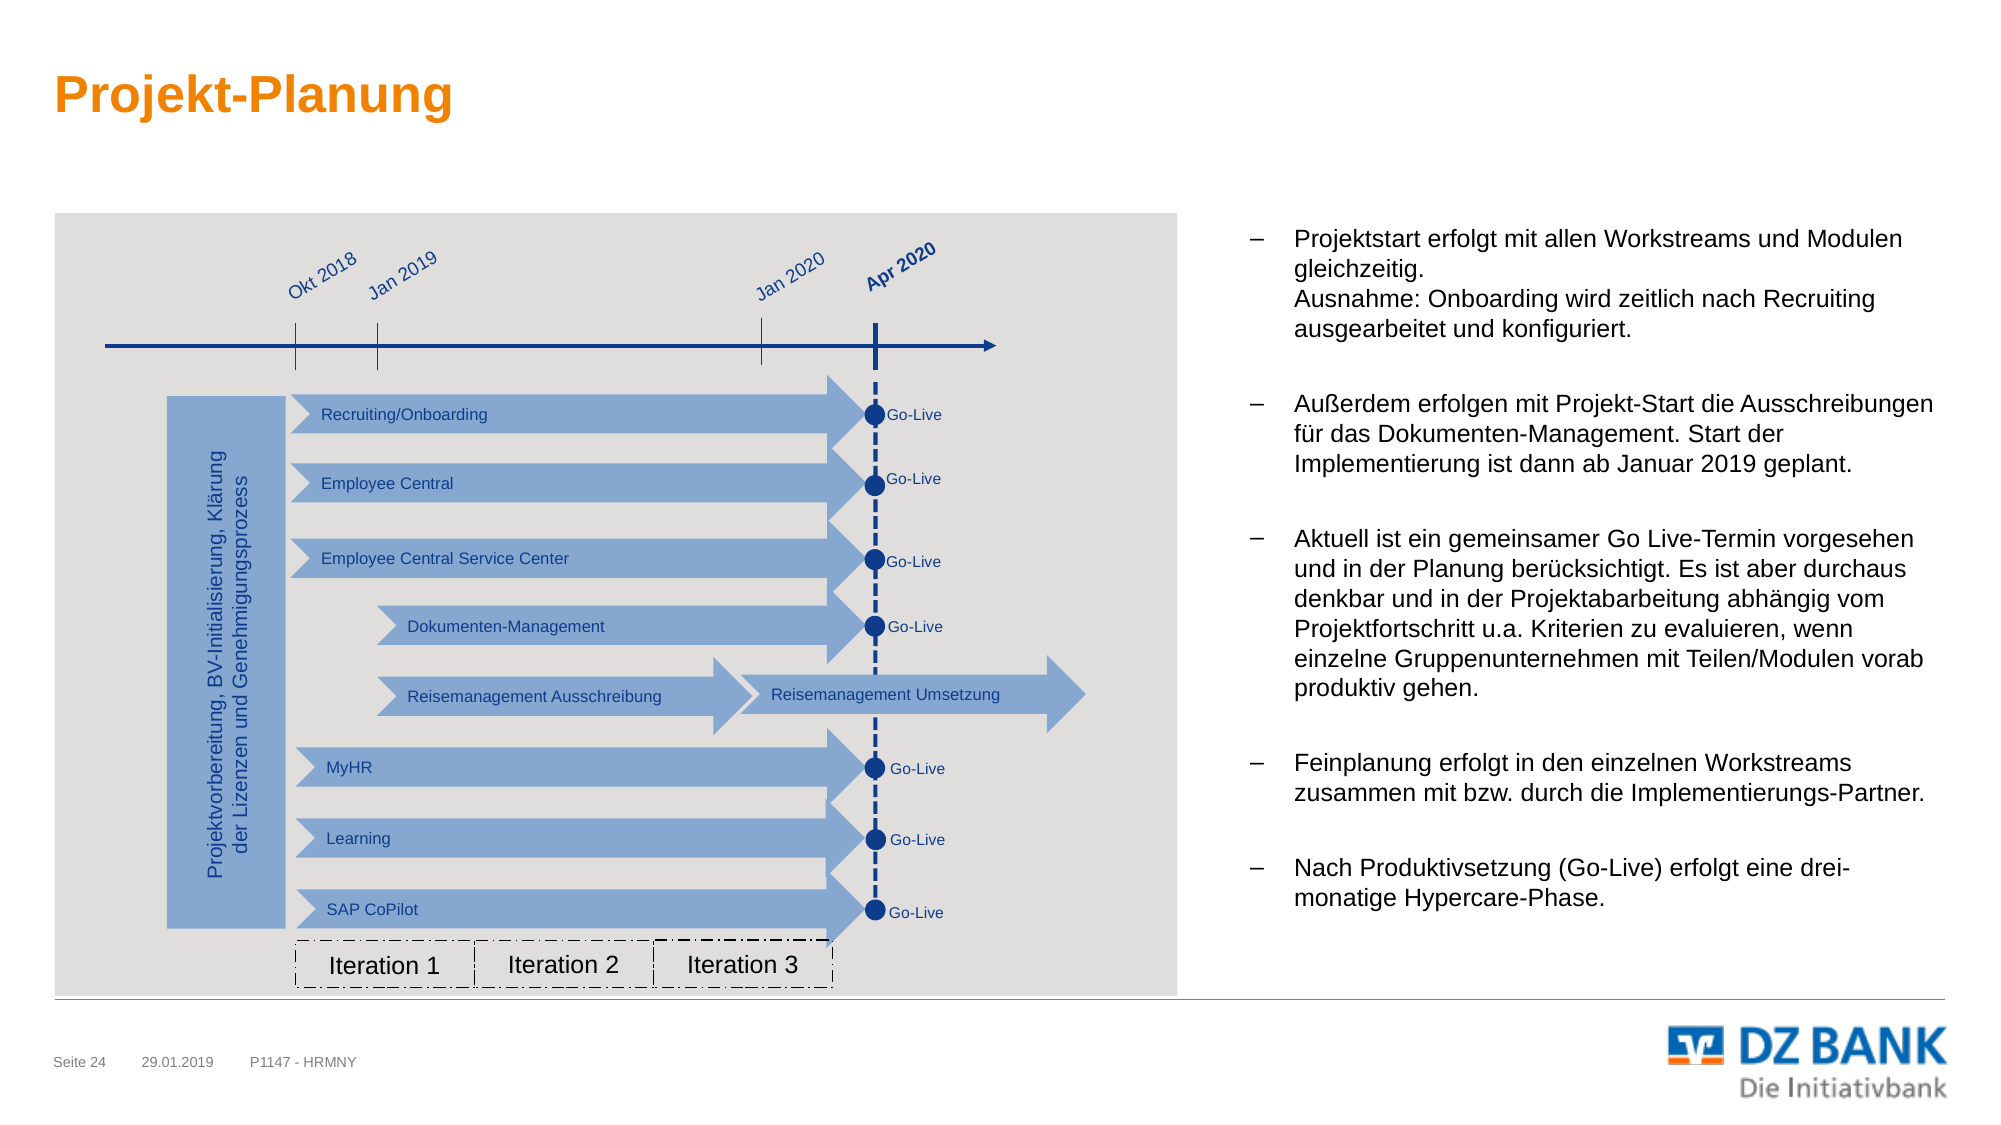

# Projekt-Planung
Apr 2020
Jan 2019
Okt 2018
Recruiting/Onboarding
Projektvorbereitung, BV-Initialisierung, Klärung
der Lizenzen und Genehmigungsprozess
Go-Live

Employee Central
Go-Live

Employee Central Service Center
Go-Live

Dokumenten-Management
Go-Live

Reisemanagement Ausschreibung
Go-Live

MyHR
Go-Live

Jan 2020
Projektstart erfolgt mit allen Workstreams und Modulen gleichzeitig.
Ausnahme: Onboarding wird zeitlich nach Recruiting ausgearbeitet und konfiguriert.

Außerdem erfolgen mit Projekt-Start die Ausschreibungen für das Dokumenten-Management. Start der Implementierung ist dann ab Januar 2019 geplant.

Aktuell ist ein gemeinsamer Go Live-Termin vorgesehen und in der Planung berücksichtigt. Es ist aber durchaus denkbar und in der Projektabarbeitung abhängig vom Projektfortschritt u.a. Kriterien zu evaluieren, wenn einzelne Gruppenunternehmen mit Teilen/Modulen vorab produktiv gehen.

Feinplanung erfolgt in den einzelnen Workstreams zusammen mit bzw. durch die Implementierungs-Partner.

Nach Produktivsetzung (Go-Live) erfolgt eine drei-monatige Hypercare-Phase.

Reisemanagement Umsetzung
Learning
Go-Live

SAP CoPilot
Go-Live

Iteration 3
Iteration 2
Iteration 1
Seite 24
29.01.2019
P1147 - HRMNY